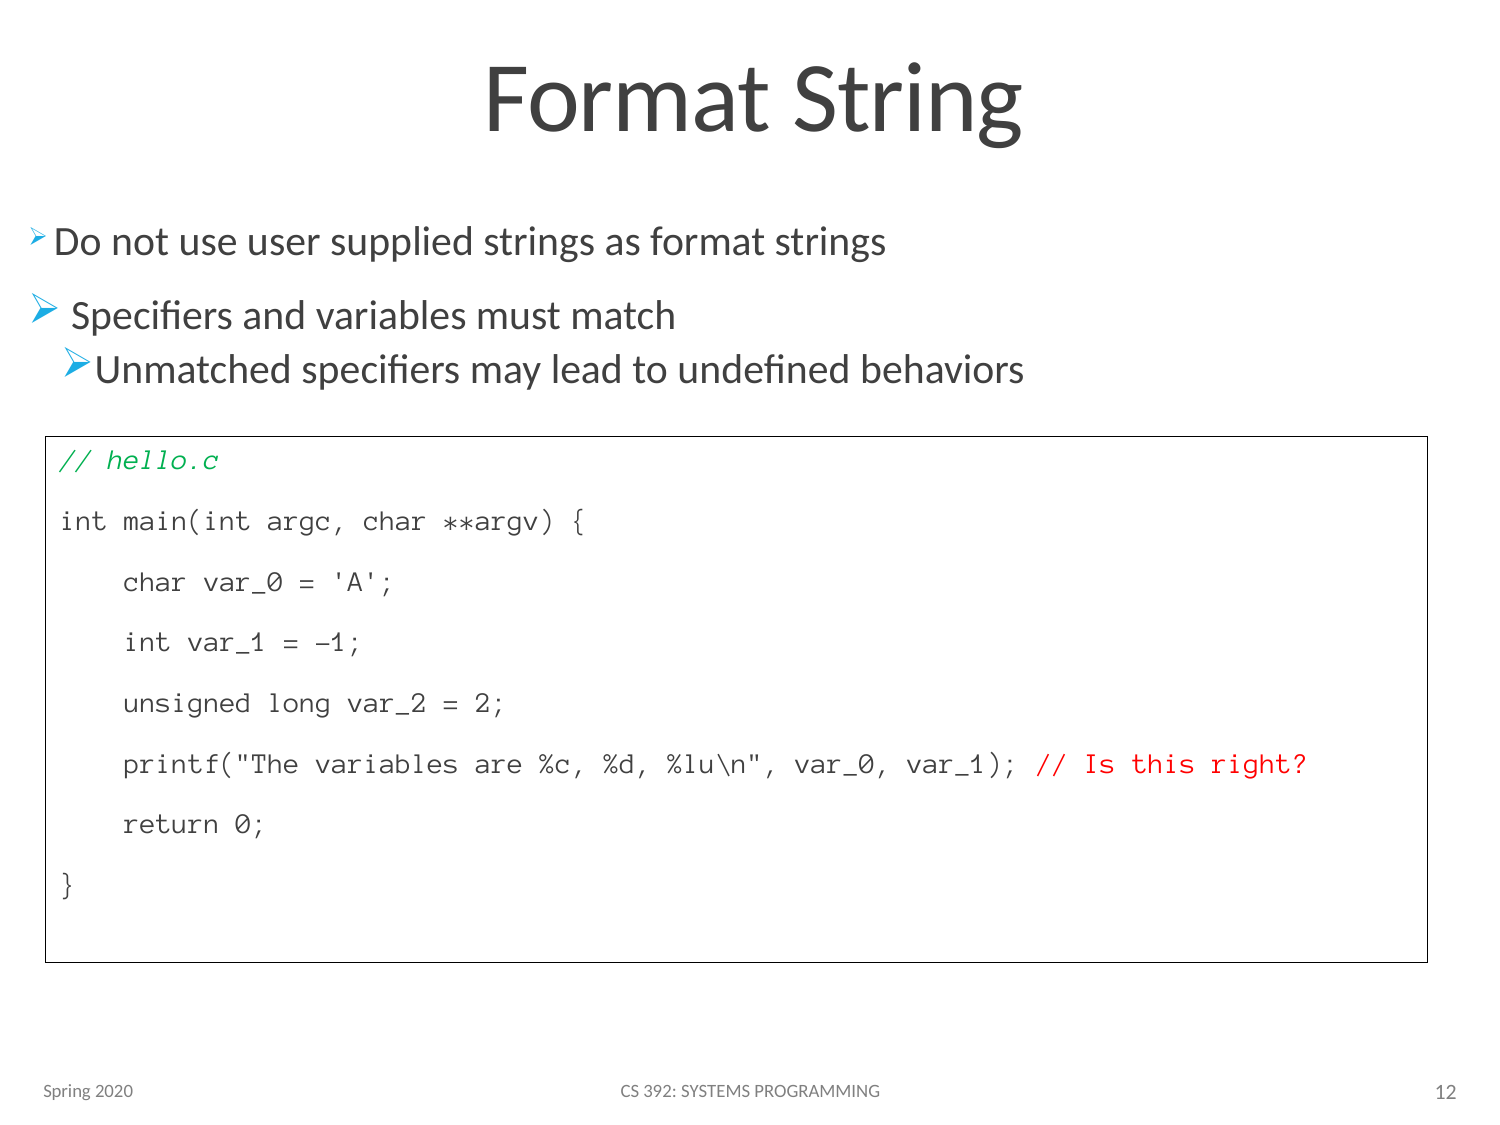

# Format String
 Do not use user supplied strings as format strings
 Specifiers and variables must match
Unmatched specifiers may lead to undefined behaviors
// hello.c
int main(int argc, char **argv) {
    char var_0 = 'A';
    int var_1 = -1;
    unsigned long var_2 = 2;
    printf("The variables are %c, %d, %lu\n", var_0, var_1); // Is this right?
    return 0;
}

Spring 2020
CS 392: Systems Programming
12